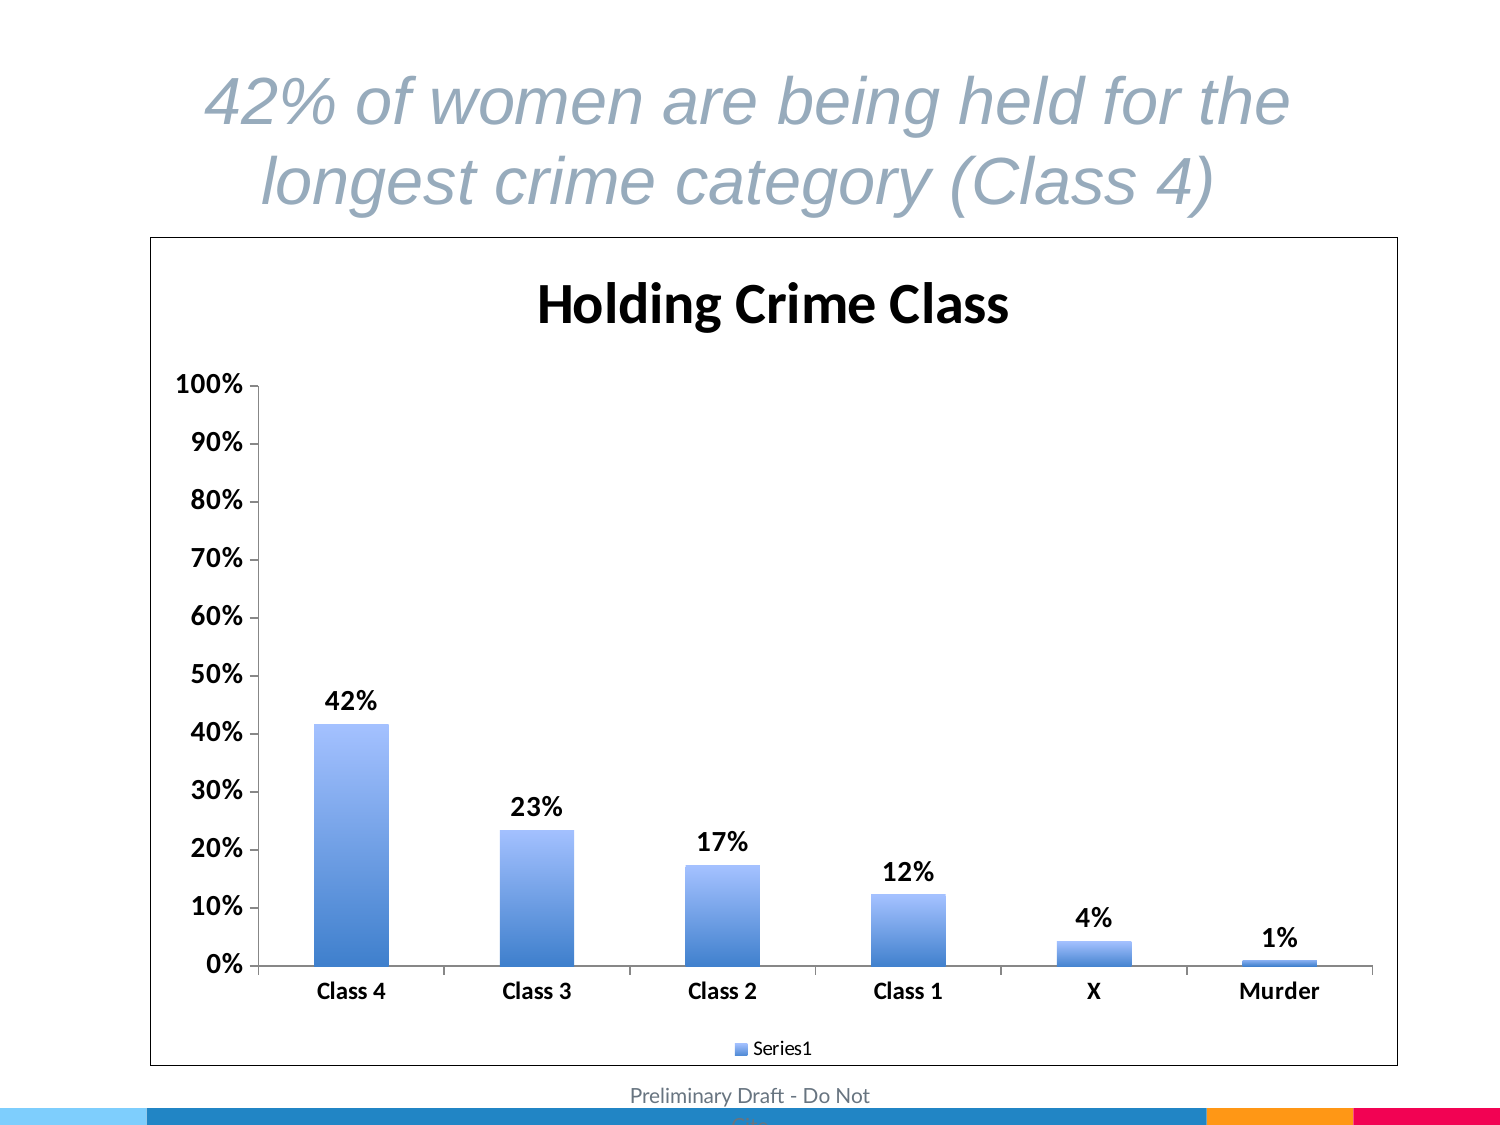

# 42% of women are being held for the longest crime category (Class 4)

### Chart: Holding Crime Class

| Category |  |
|---|---|
| Class 4 | 0.417046650298141 |
| Class 3 | 0.234303753069099 |
| Class 2 | 0.173623290073658 |
| Class 1 | 0.122997778557231 |
| X | 0.0430258388869403 |
| Murder | 0.00900268911493044 |
Preliminary Draft - Do Not Cite